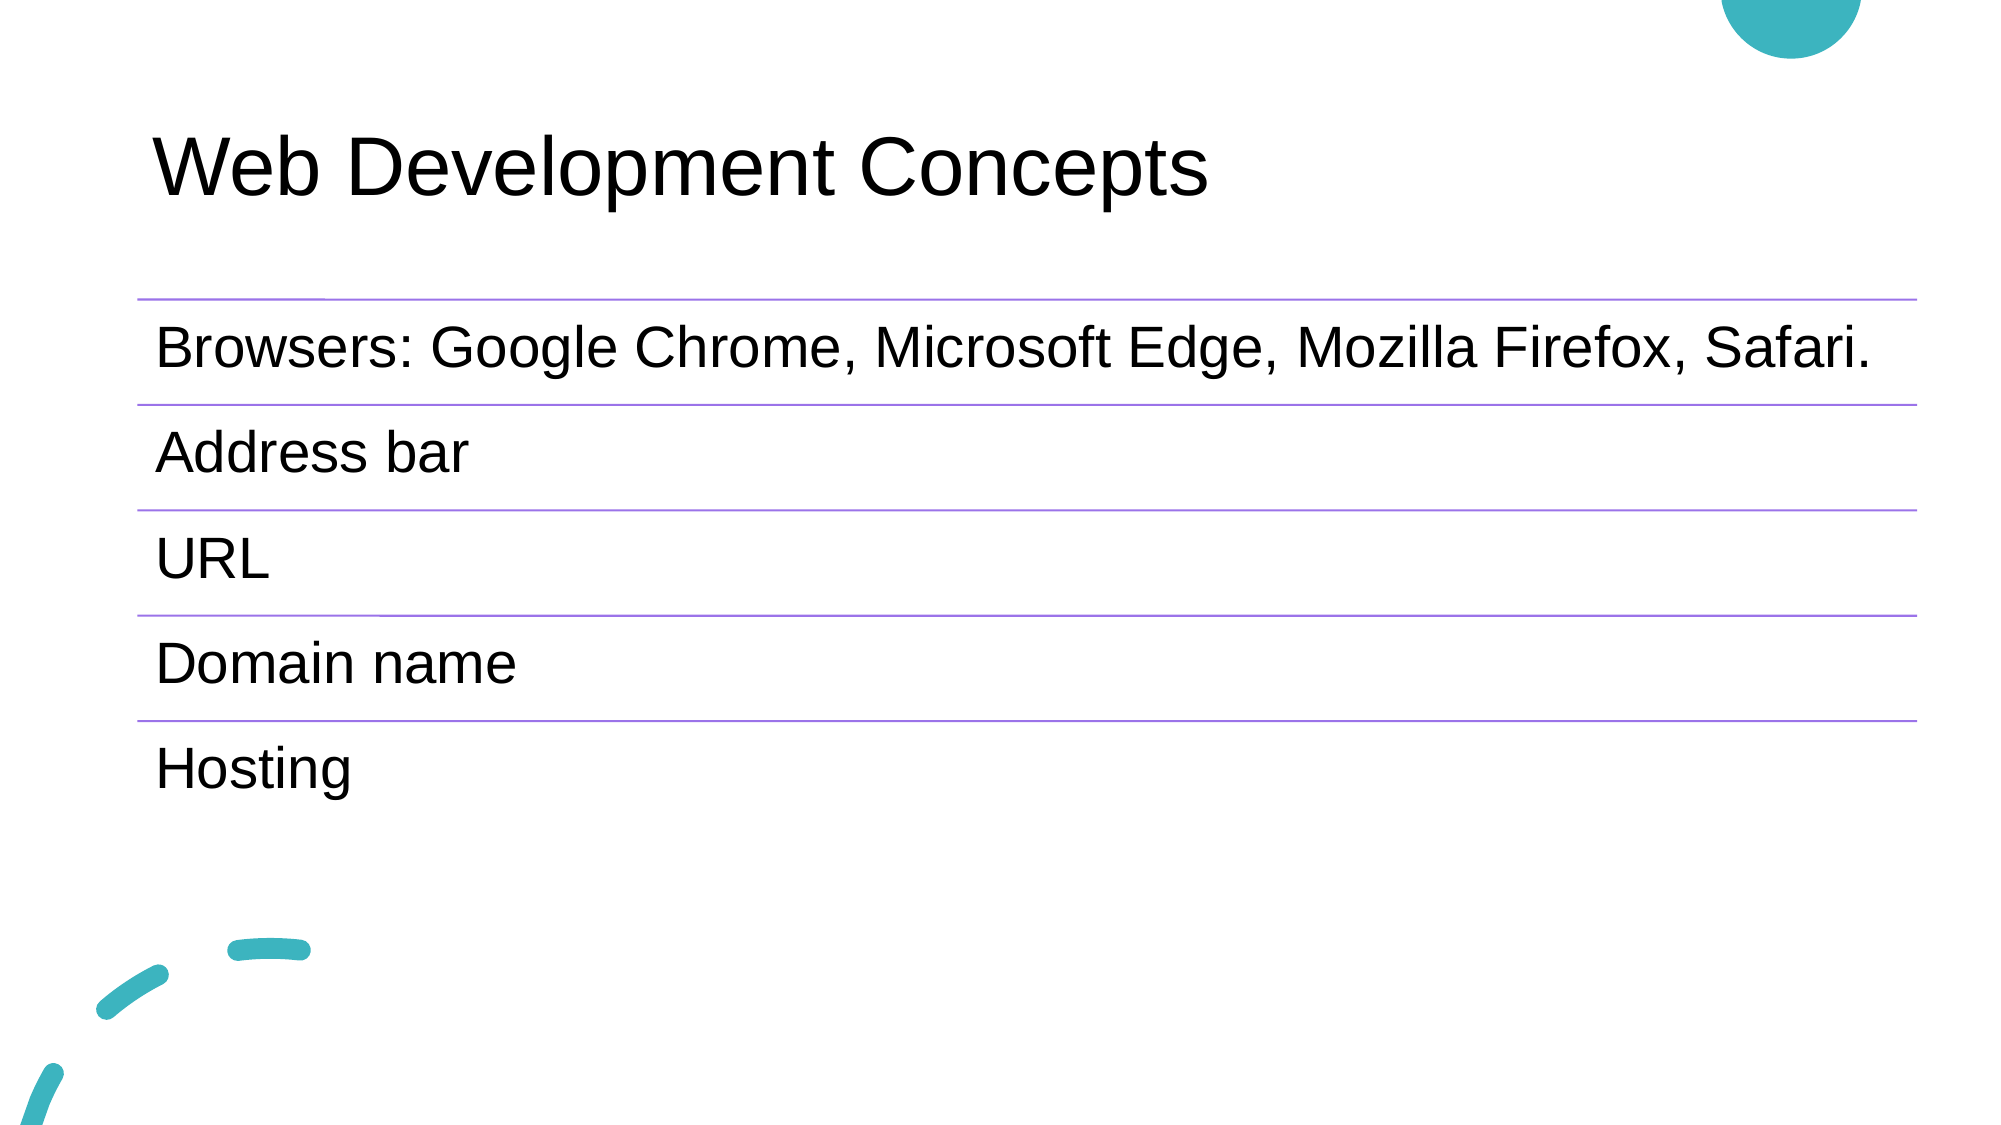

# Web Development Concepts
Browsers: Google Chrome, Microsoft Edge, Mozilla Firefox, Safari.
Address bar
URL
Domain name
Hosting